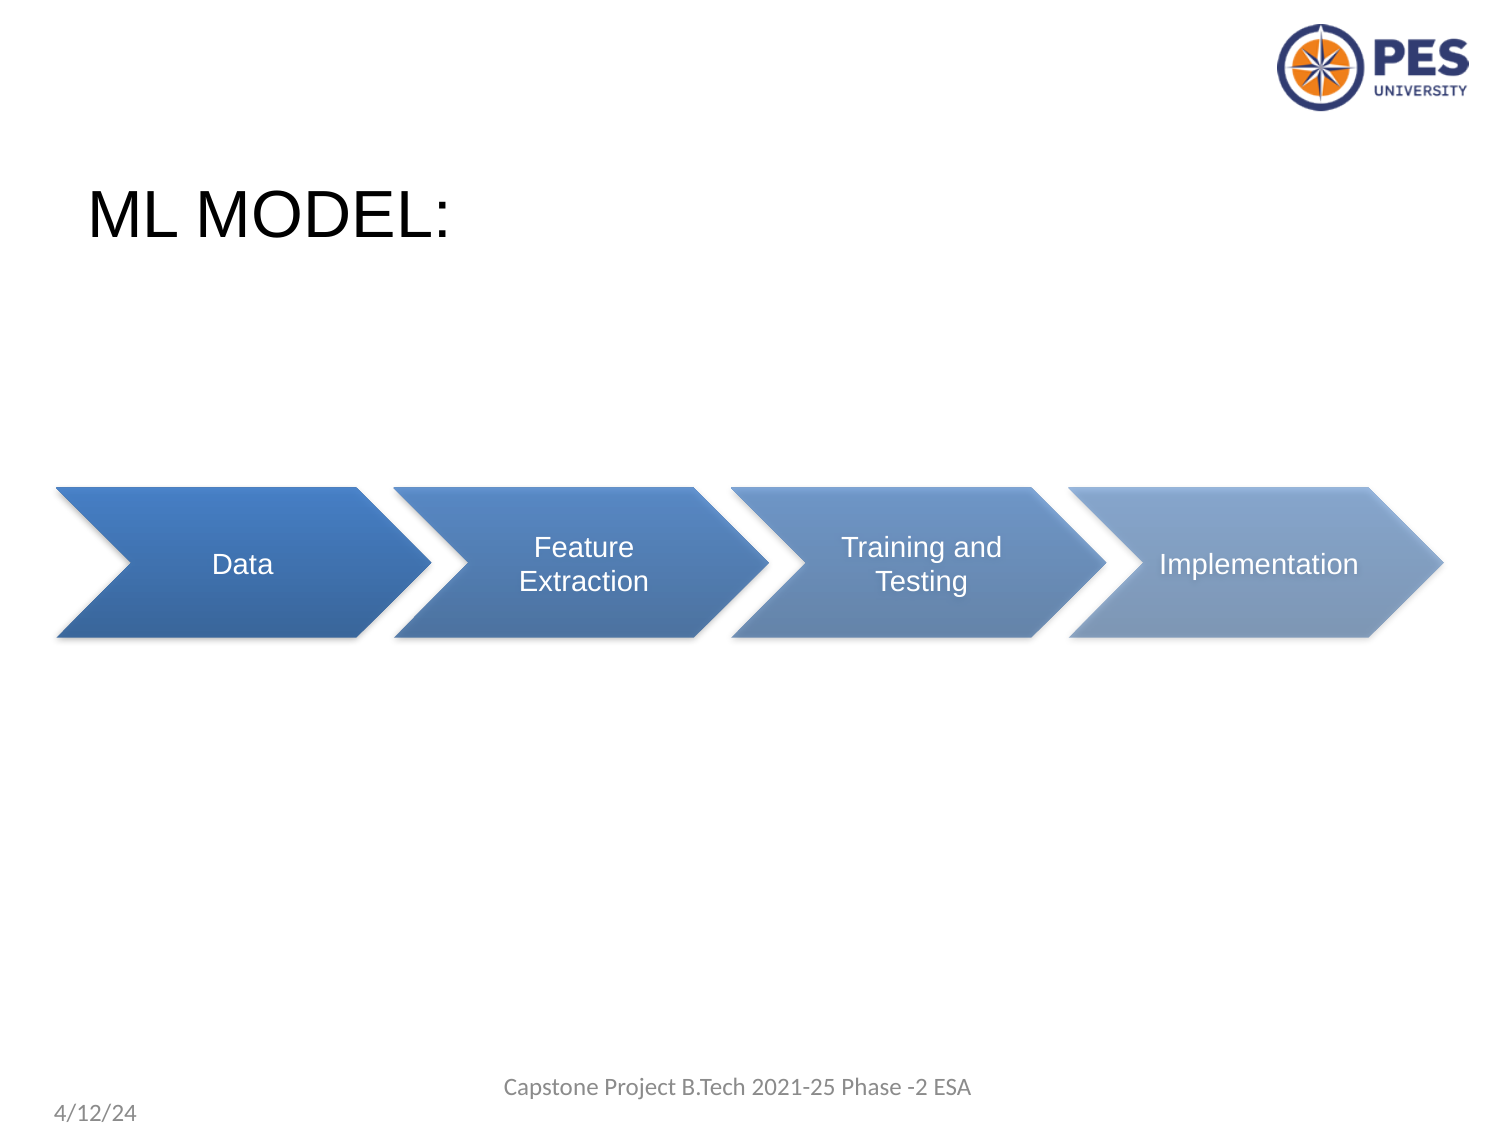

ML MODEL:
Data
Feature Extraction
Training and Testing
Implementation
Capstone Project B.Tech 2021-25 Phase -2 ESA

4/12/24